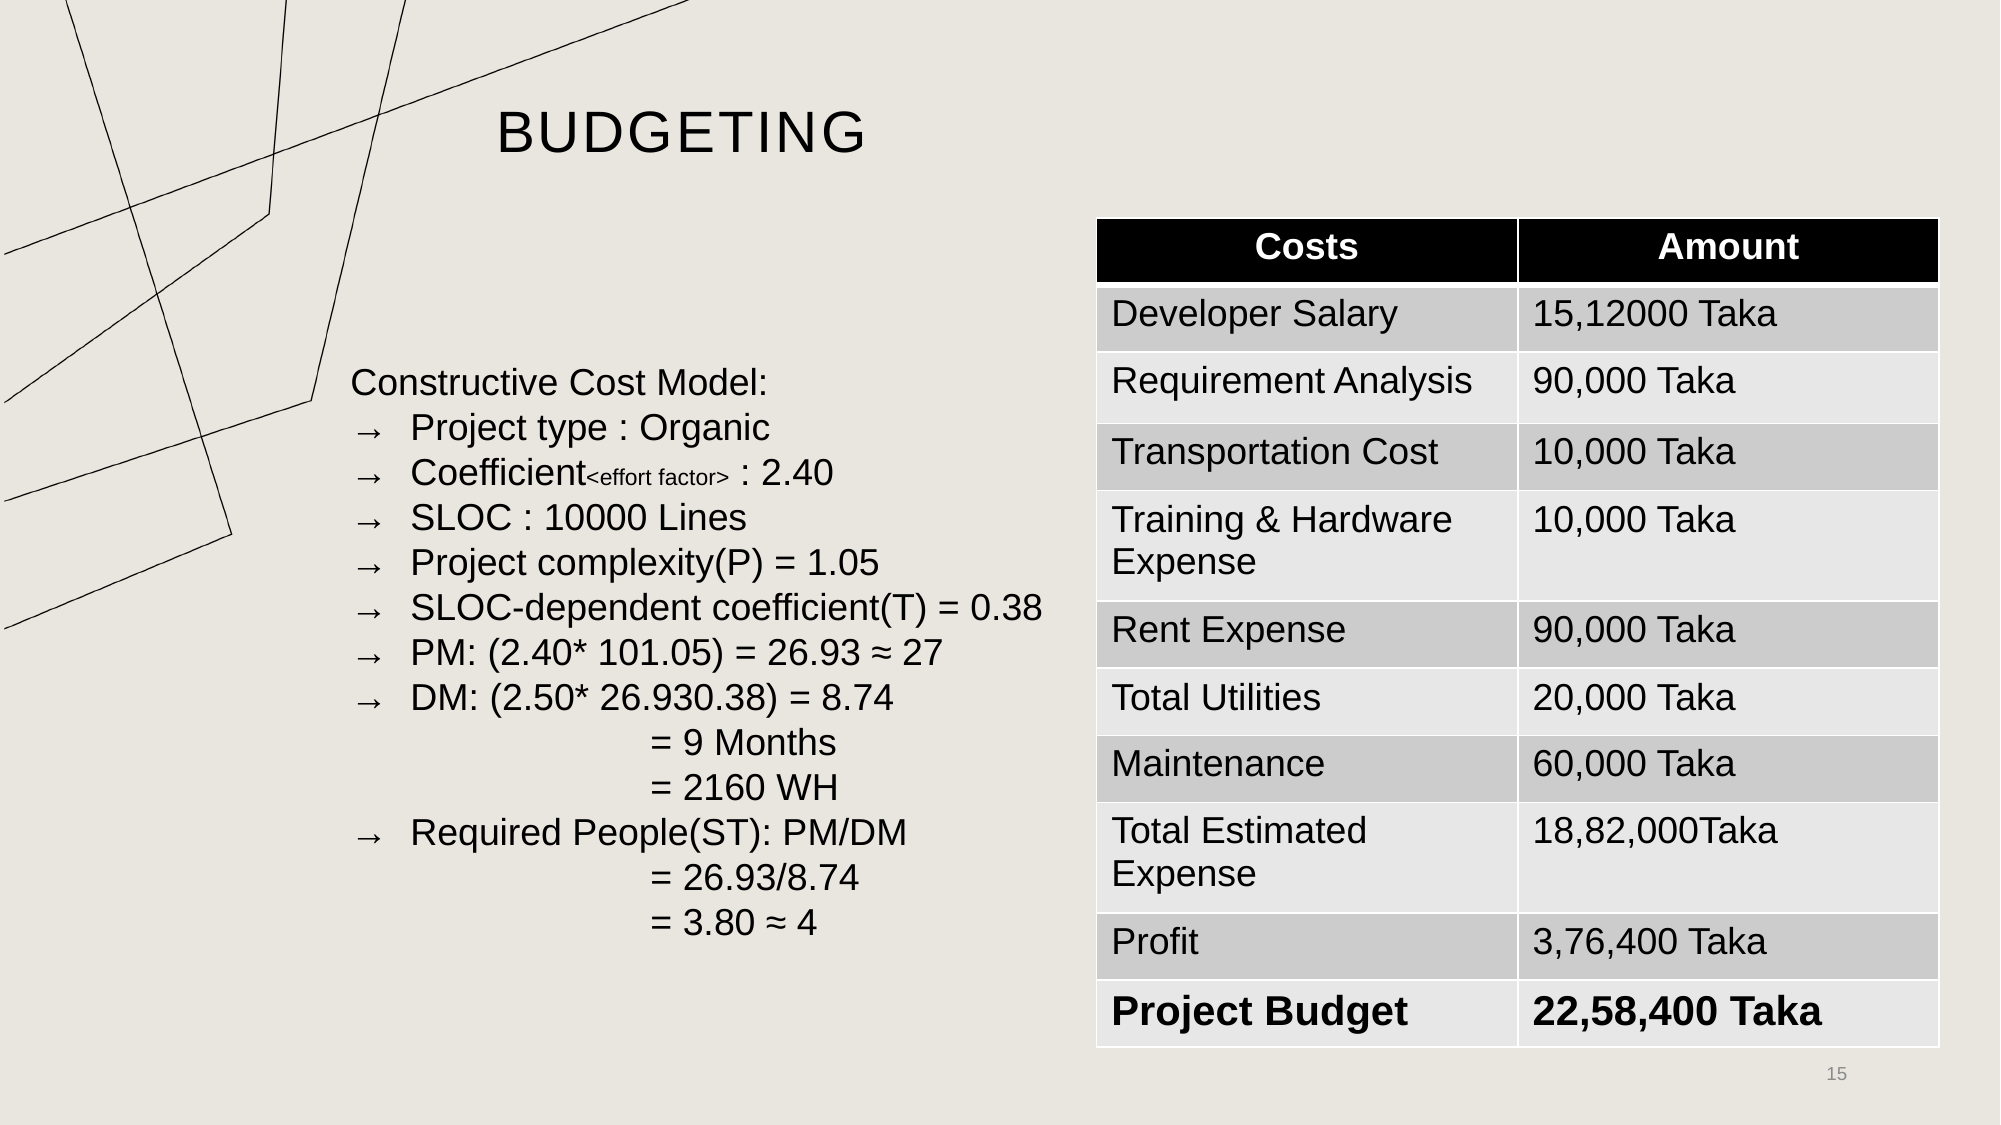

# Budgeting
| Costs | Amount |
| --- | --- |
| Developer Salary | 15,12000 Taka |
| Requirement Analysis | 90,000 Taka |
| Transportation Cost | 10,000 Taka |
| Training & Hardware Expense | 10,000 Taka |
| Rent Expense | 90,000 Taka |
| Total Utilities | 20,000 Taka |
| Maintenance | 60,000 Taka |
| Total Estimated Expense | 18,82,000Taka |
| Profit | 3,76,400 Taka |
| Project Budget | 22,58,400 Taka |
Constructive Cost Model:
→ Project type : Organic
→ Coefficient<effort factor> : 2.40
→ SLOC : 10000 Lines
→ Project complexity(P) = 1.05
→ SLOC-dependent coefficient(T) = 0.38
→ PM: (2.40* 101.05) = 26.93 ≈ 27
→ DM: (2.50* 26.930.38) = 8.74
		= 9 Months
		= 2160 WH
→ Required People(ST): PM/DM
		= 26.93/8.74
		= 3.80 ≈ 4
15